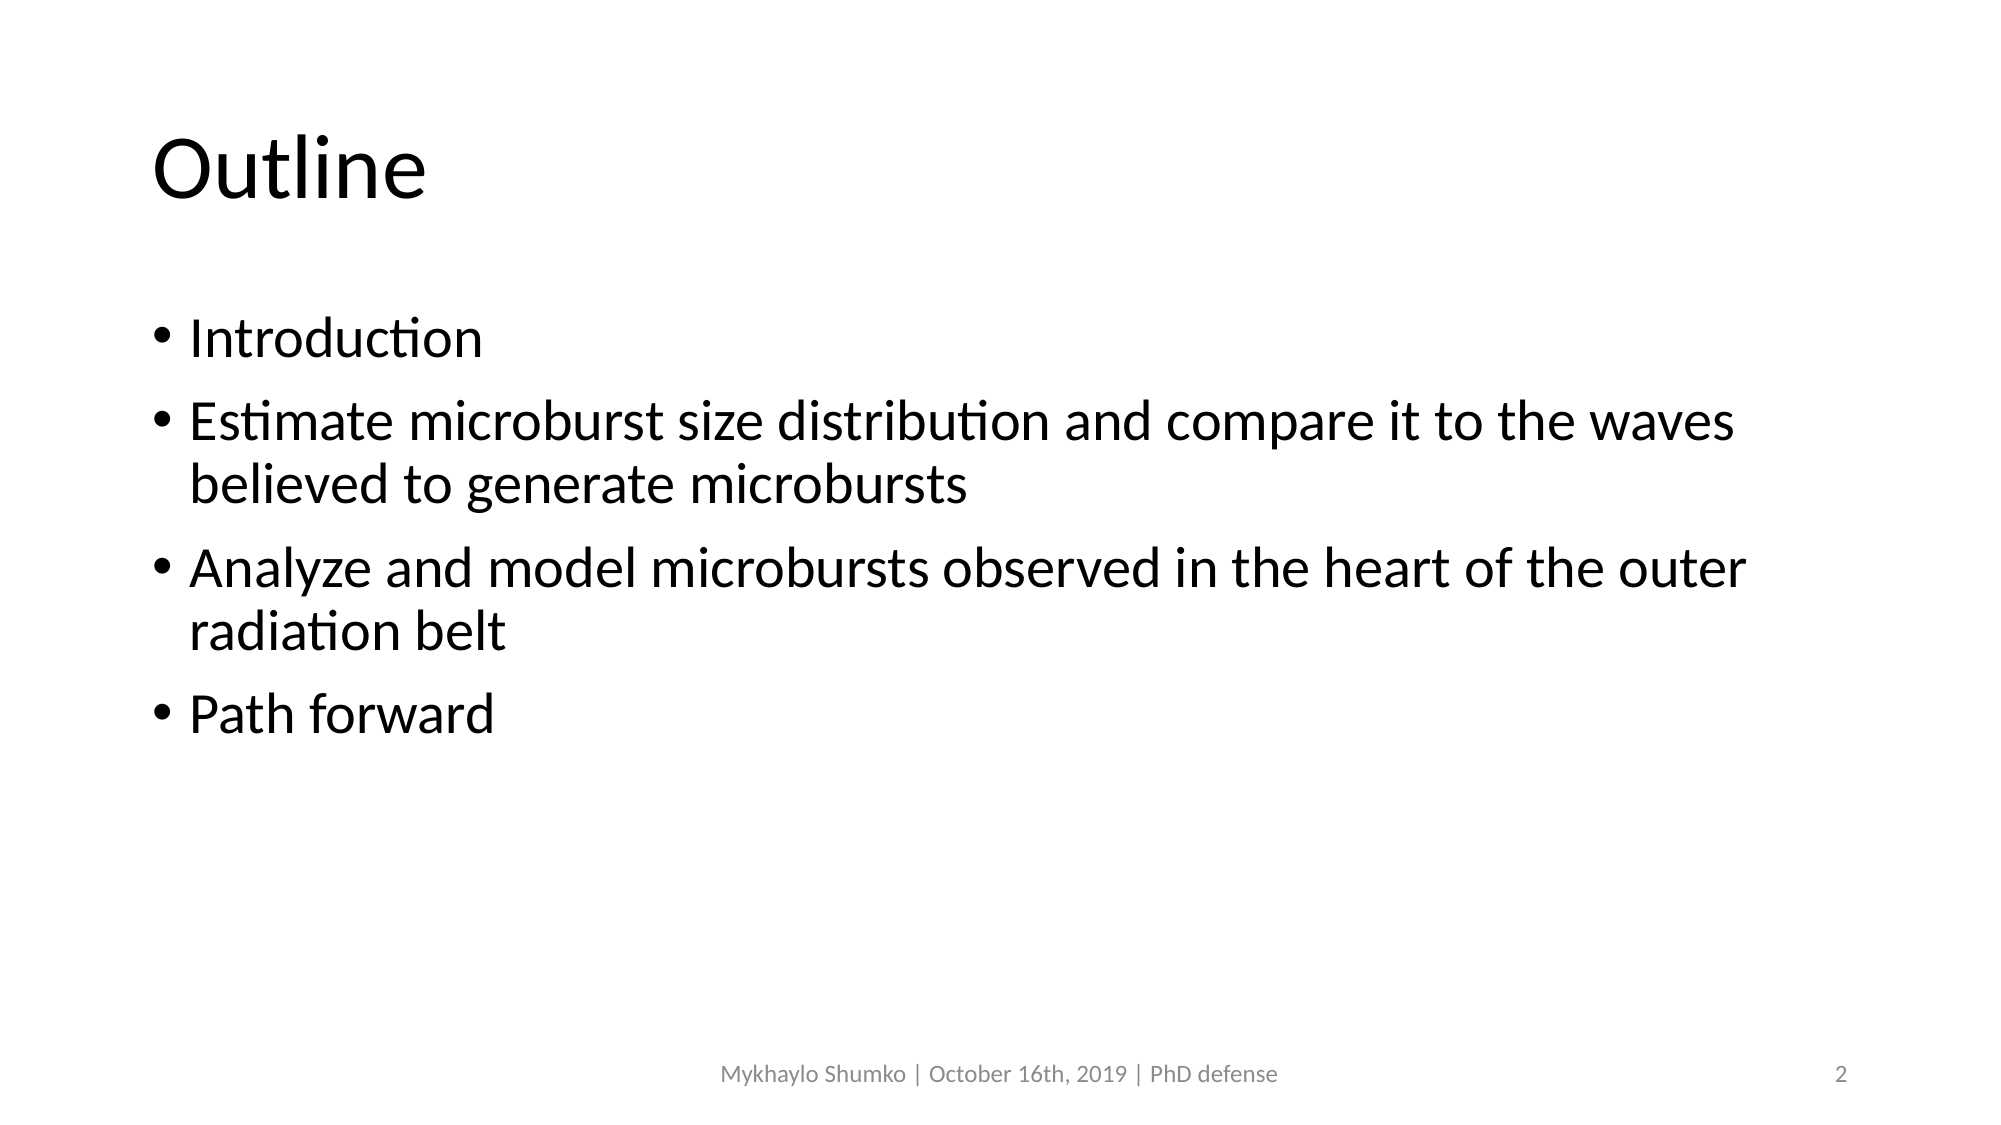

# Outline
Introduction
Estimate microburst size distribution and compare it to the waves believed to generate microbursts
Analyze and model microbursts observed in the heart of the outer radiation belt
Path forward

Mykhaylo Shumko | October 16th, 2019 | PhD defense
2